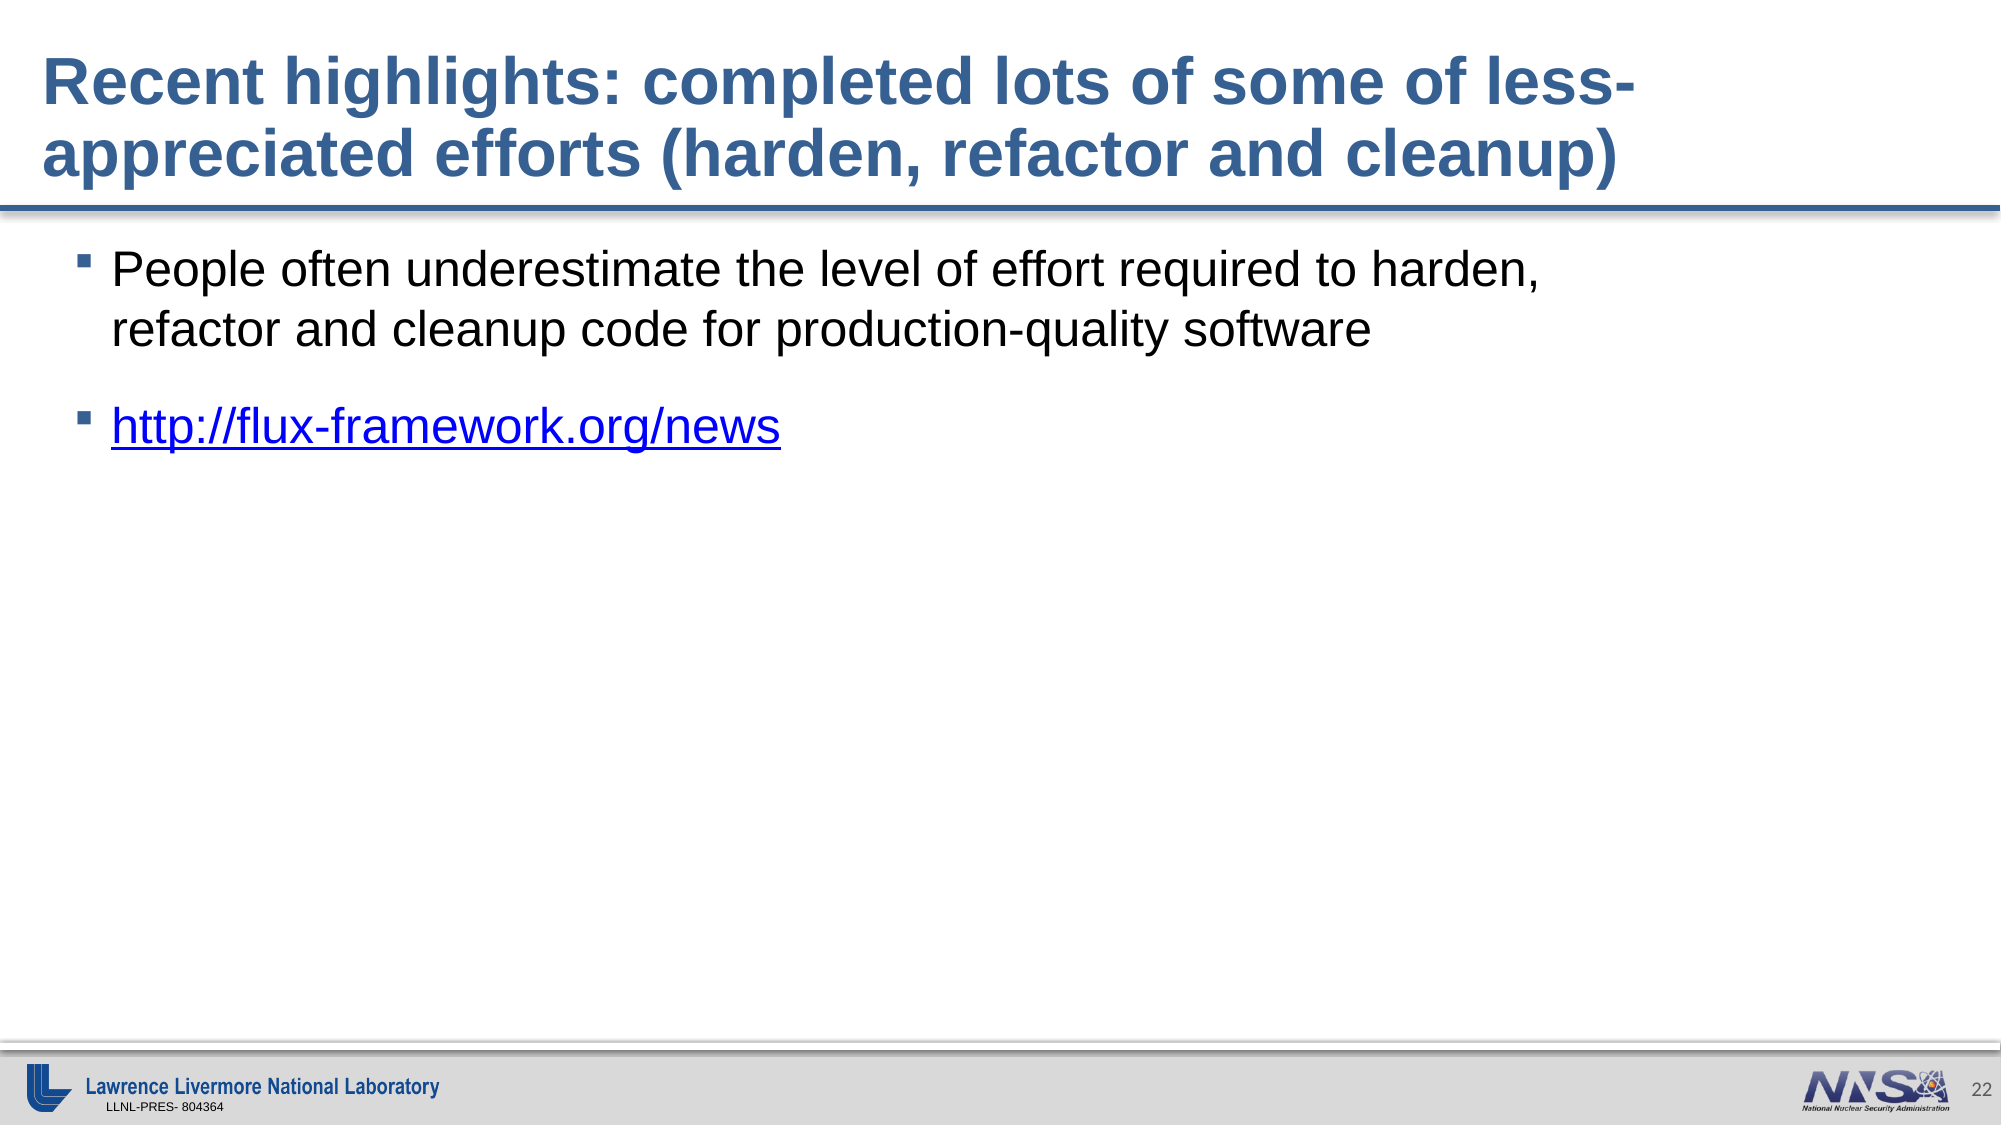

# Recent highlights: completed lots of some of less-appreciated efforts (harden, refactor and cleanup)
People often underestimate the level of effort required to harden, refactor and cleanup code for production-quality software
http://flux-framework.org/news